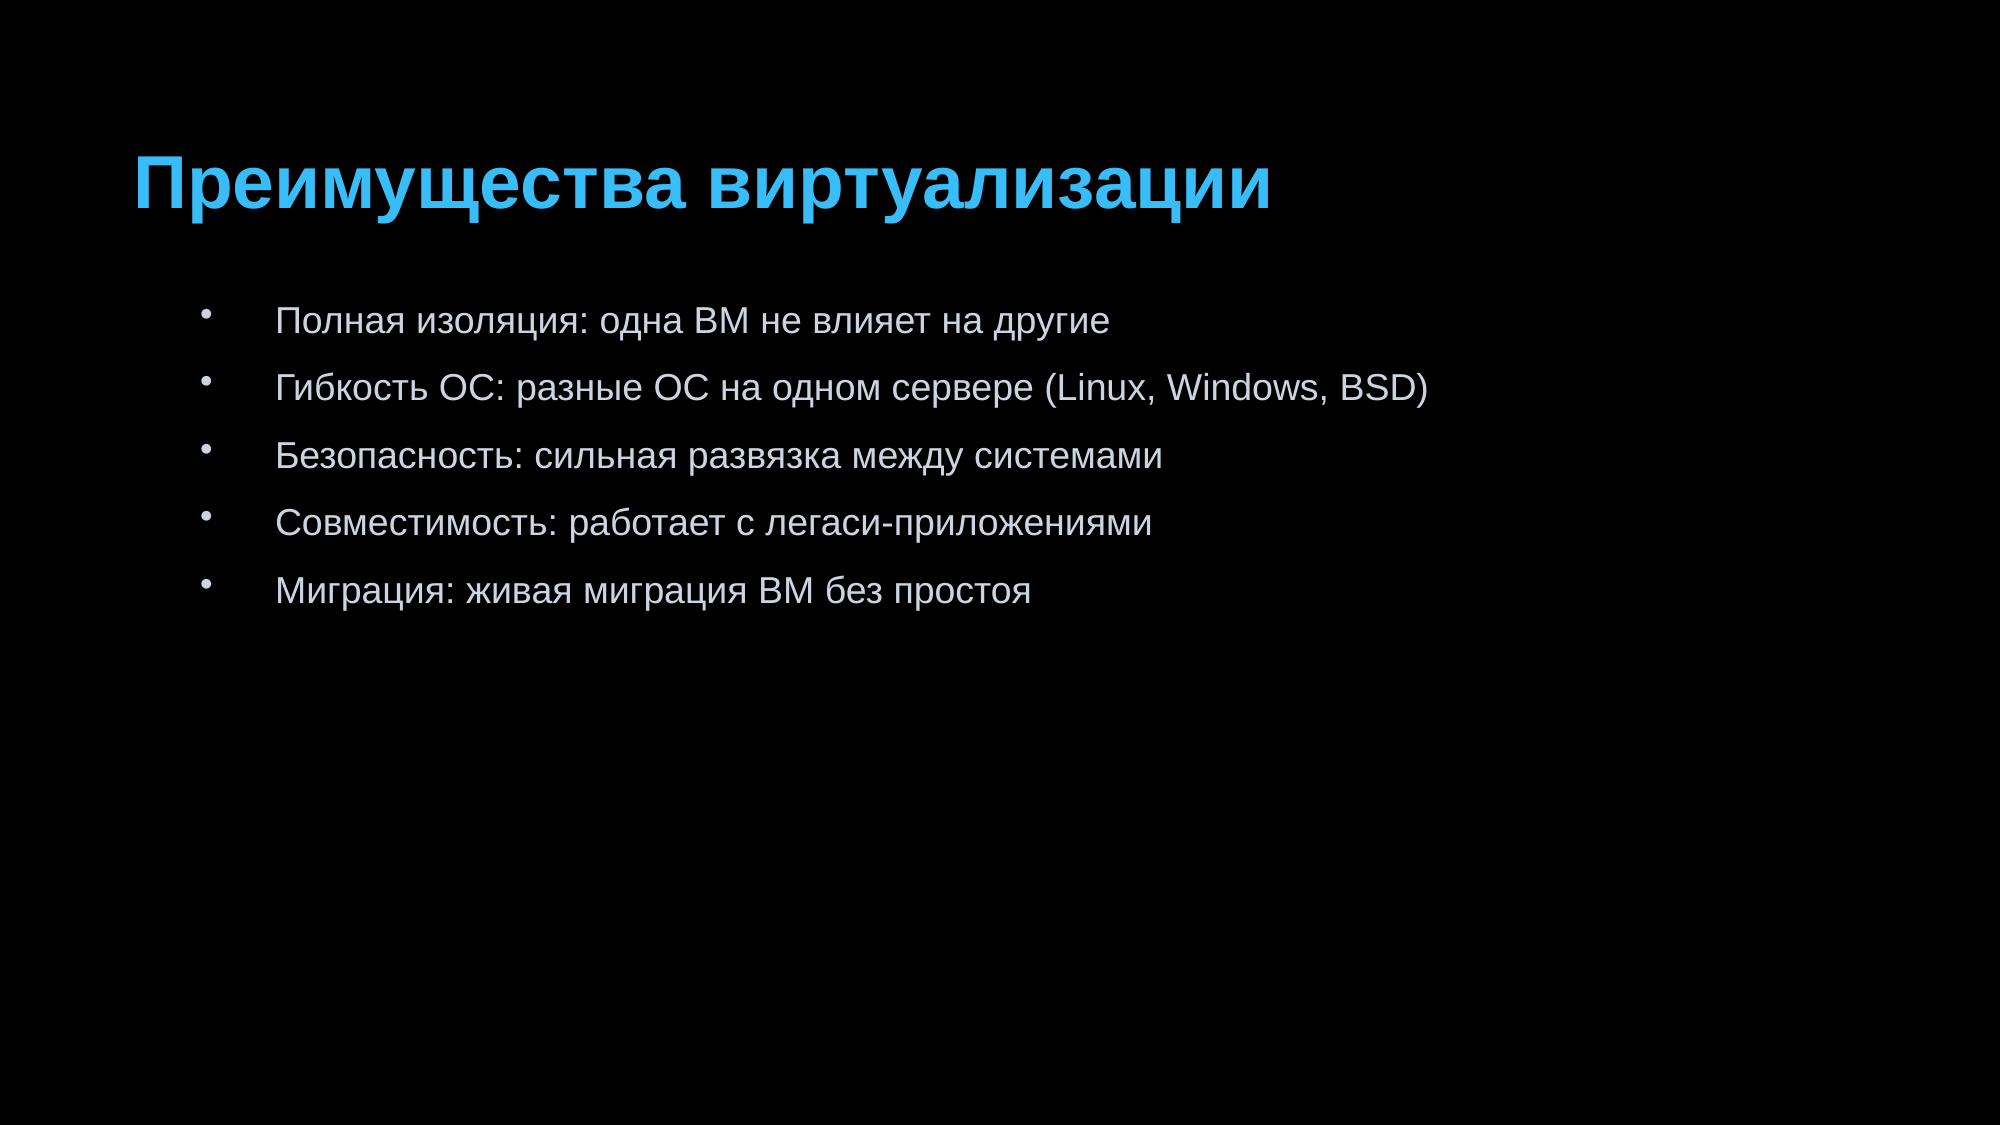

Преимущества виртуализации
Полная изоляция: одна ВМ не влияет на другие
Гибкость ОС: разные ОС на одном сервере (Linux, Windows, BSD)
Безопасность: сильная развязка между системами
Совместимость: работает с легаси-приложениями
Миграция: живая миграция ВМ без простоя